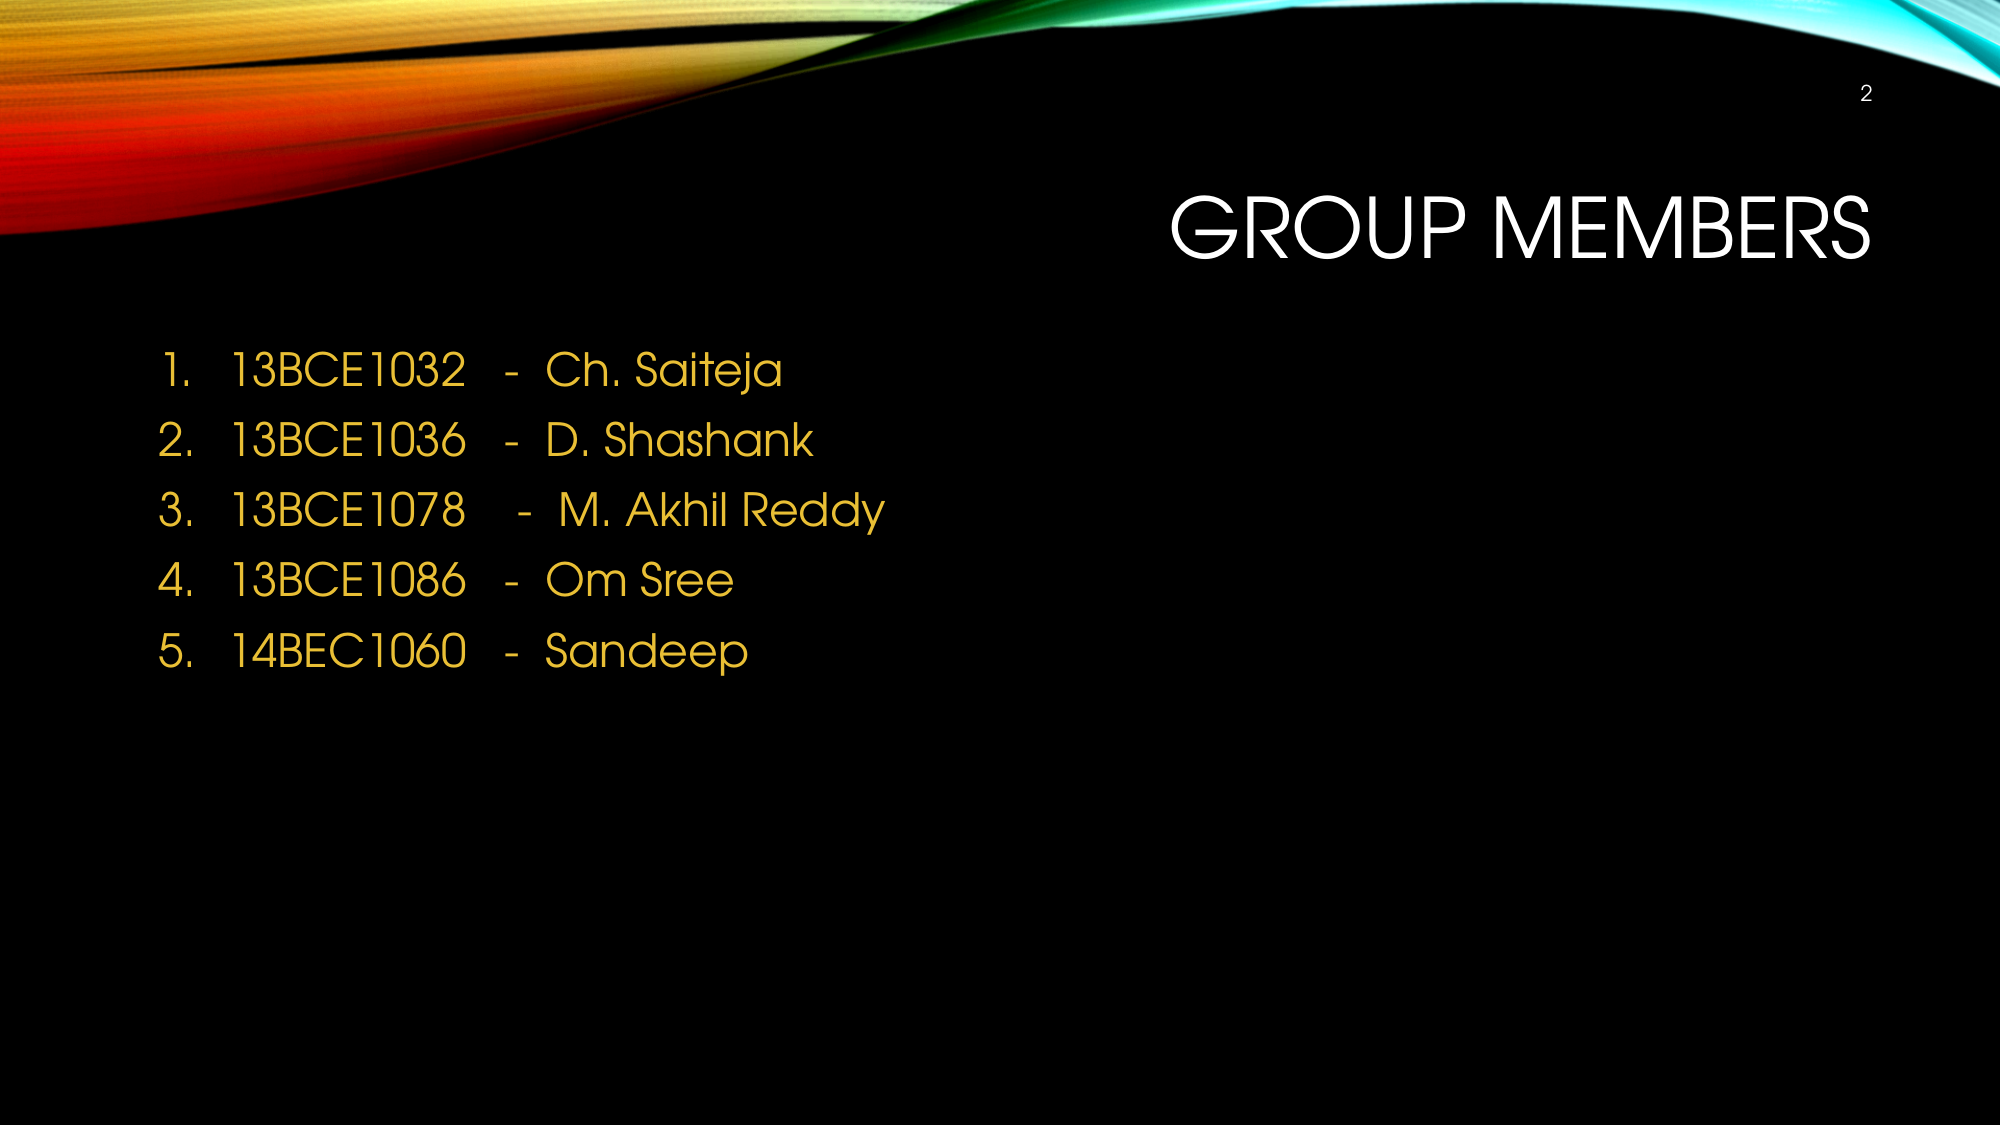

2
# Group members

13BCE1032   -  Ch. Saiteja
13BCE1036   -  D. Shashank
13BCE1078    -  M. Akhil Reddy
13BCE1086   -  Om Sree
14BEC1060   -  Sandeep